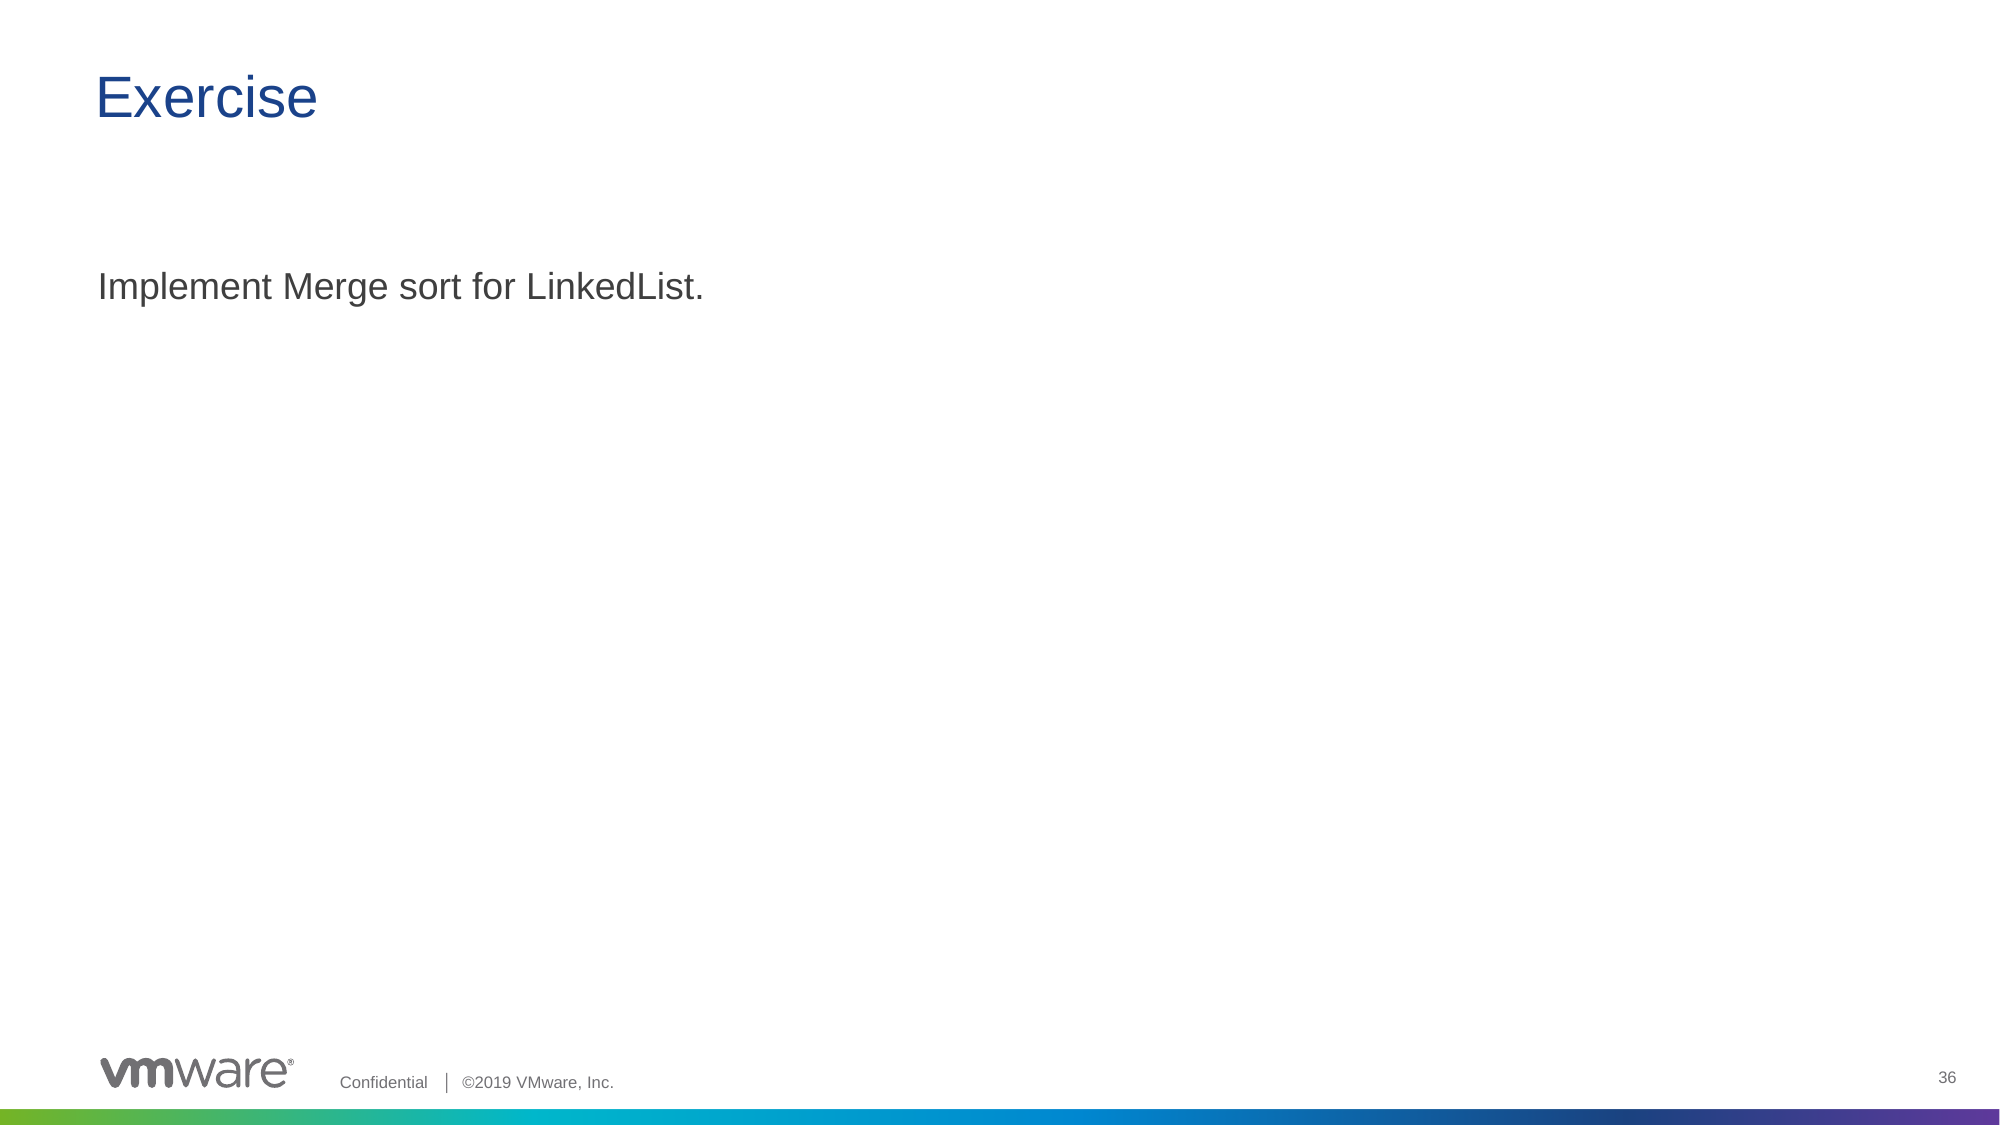

# Exercise

Implement Merge sort for LinkedList.